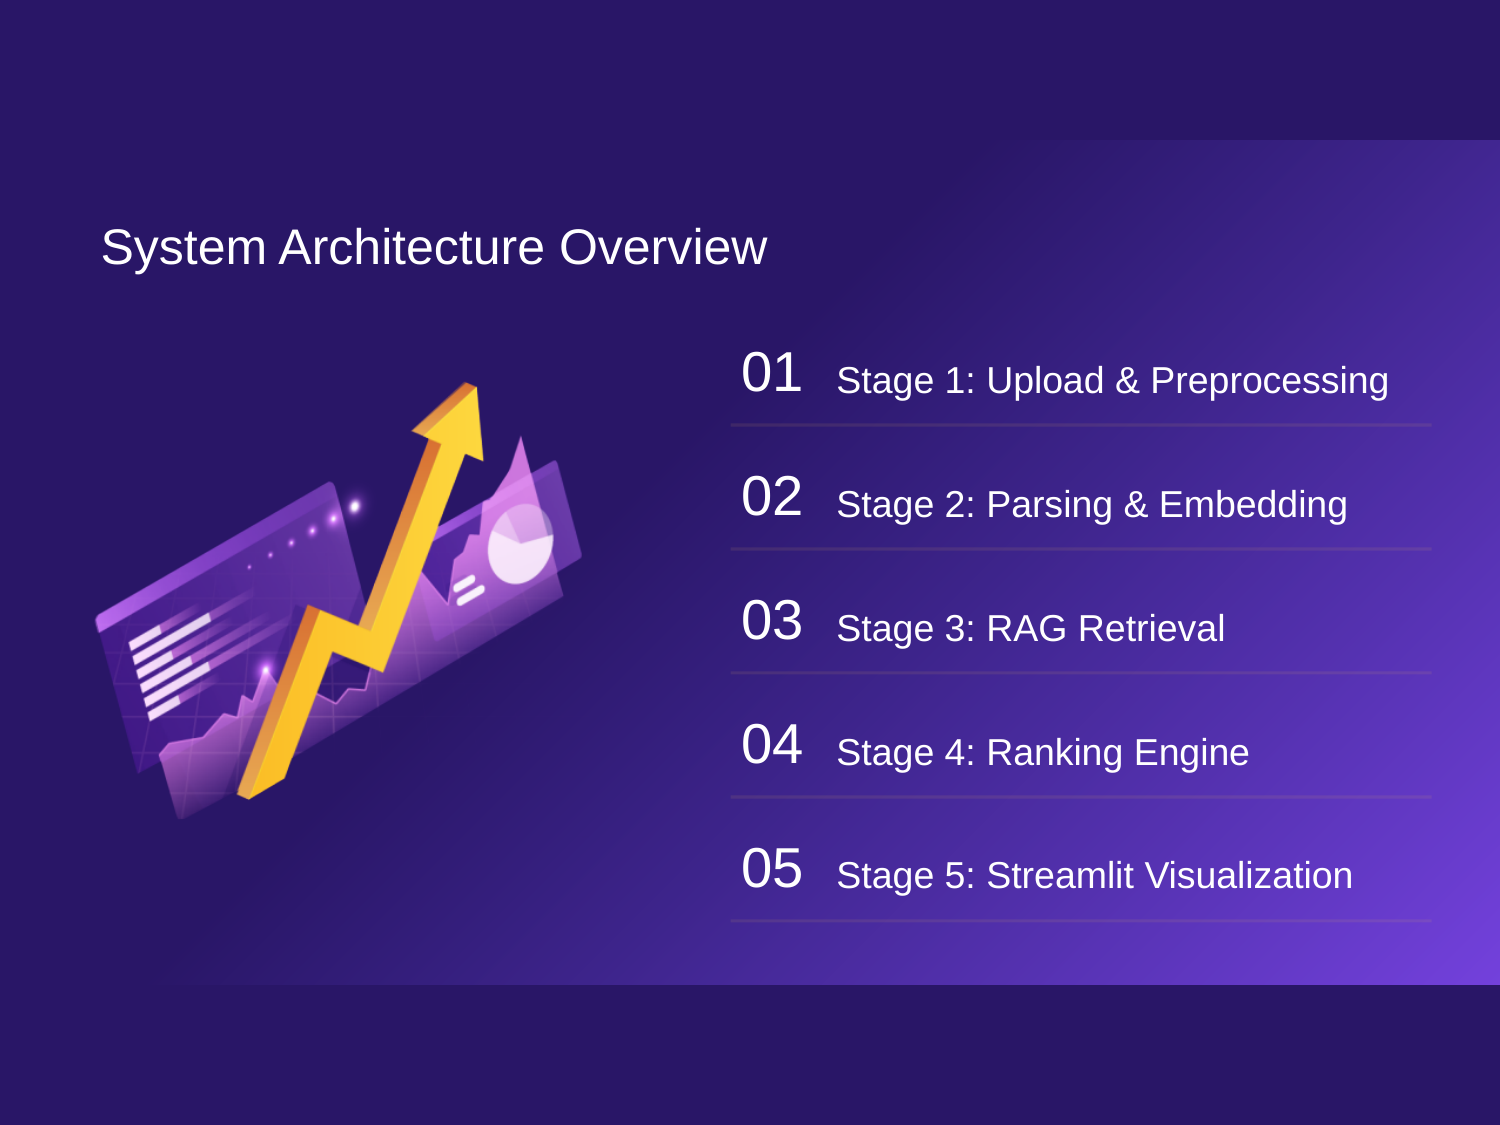

System Architecture Overview
01
Stage 1: Upload & Preprocessing
02
Stage 2: Parsing & Embedding
03
Stage 3: RAG Retrieval
04
Stage 4: Ranking Engine
05
Stage 5: Streamlit Visualization